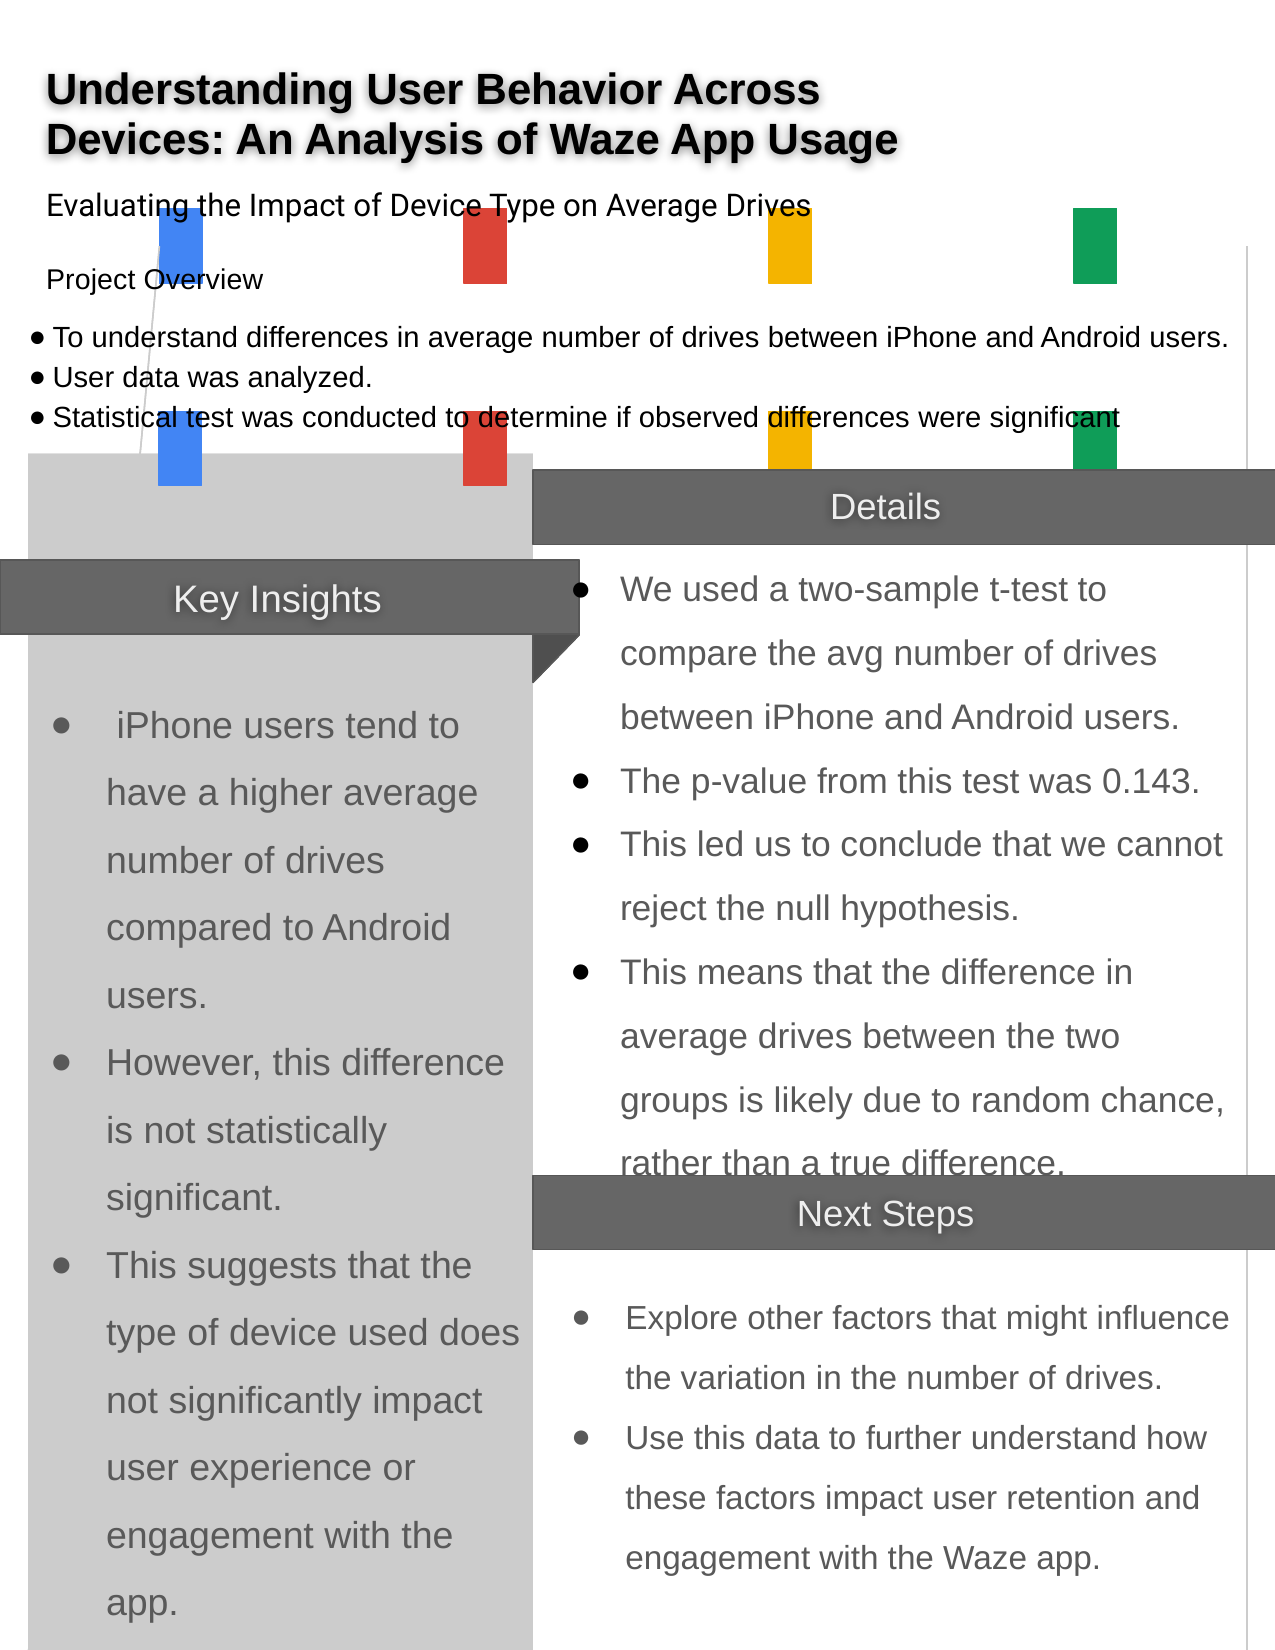

Understanding User Behavior Across Devices: An Analysis of Waze App Usage
Evaluating the Impact of Device Type on Average Drives
Project Overview
To understand differences in average number of drives between iPhone and Android users.
User data was analyzed.
Statistical test was conducted to determine if observed differences were significant
We used a two-sample t-test to compare the avg number of drives between iPhone and Android users.
The p-value from this test was 0.143.
This led us to conclude that we cannot reject the null hypothesis.
This means that the difference in average drives between the two groups is likely due to random chance, rather than a true difference.

 iPhone users tend to have a higher average number of drives compared to Android users.
However, this difference is not statistically significant.
This suggests that the type of device used does not significantly impact user experience or engagement with the app.
Explore other factors that might influence the variation in the number of drives.
Use this data to further understand how these factors impact user retention and engagement with the Waze app.